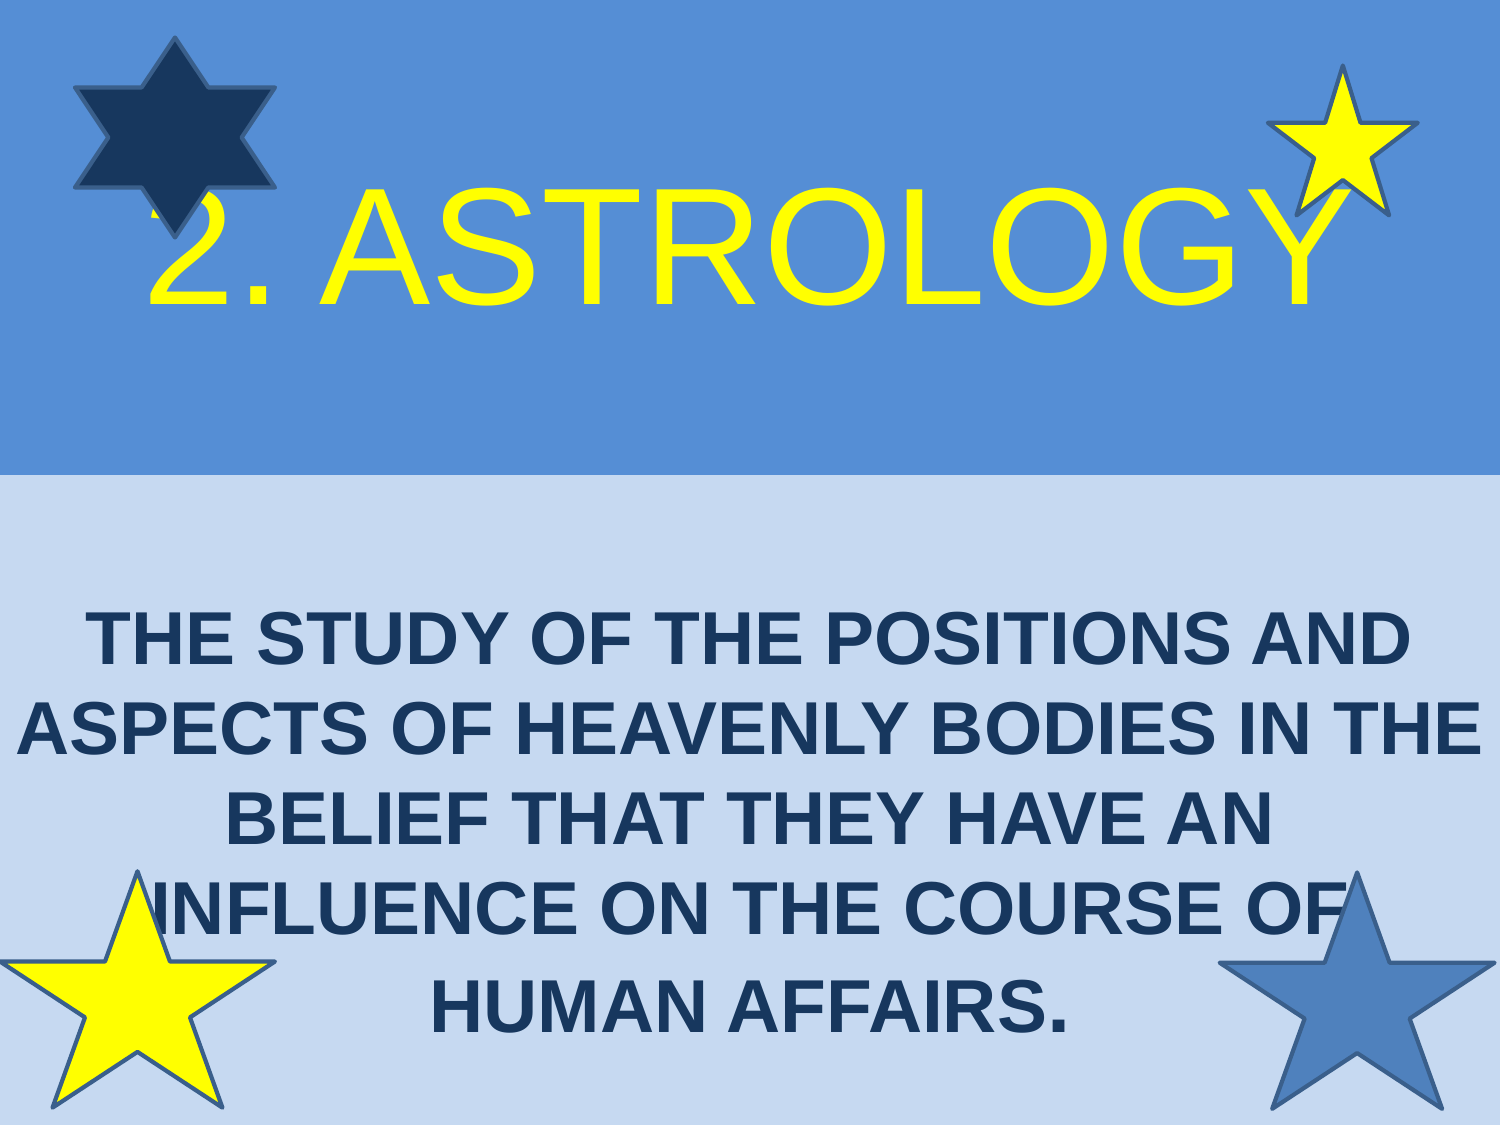

# 2. ASTROLOGY

THE STUDY OF THE POSITIONS AND ASPECTS OF HEAVENLY BODIES IN THE BELIEF THAT THEY HAVE AN INFLUENCE ON THE COURSE OF HUMAN AFFAIRS.